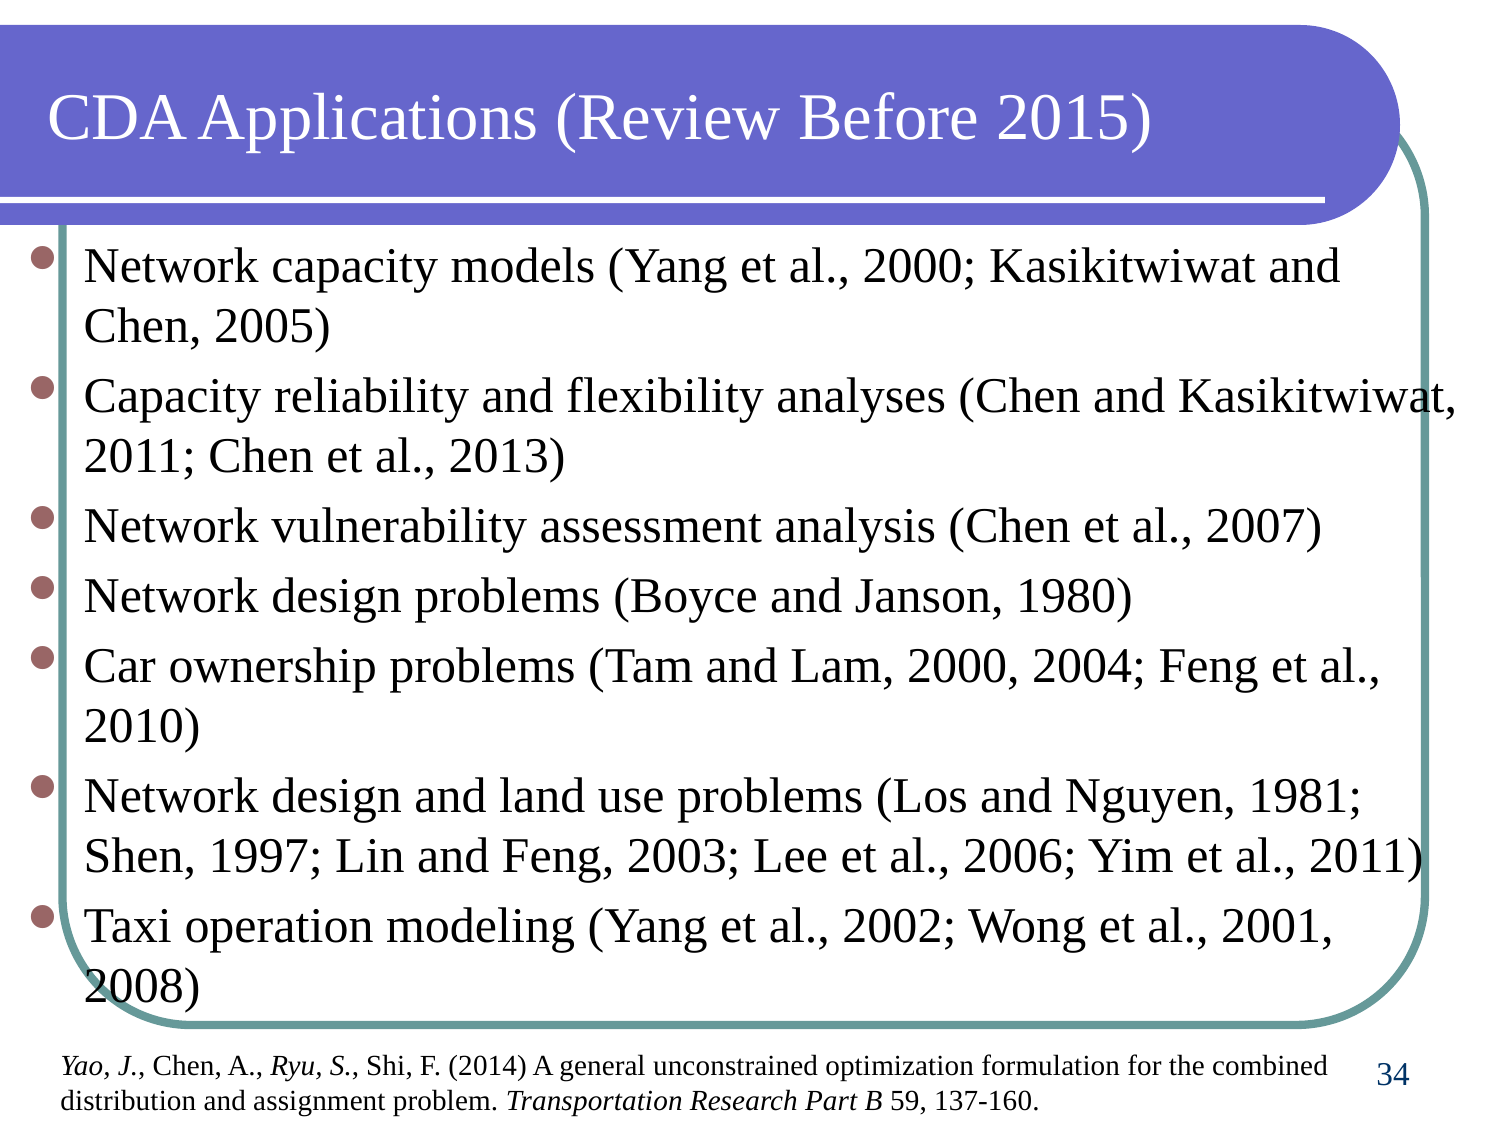

# CDA Applications (Review Before 2015)
Network capacity models (Yang et al., 2000; Kasikitwiwat and Chen, 2005)
Capacity reliability and flexibility analyses (Chen and Kasikitwiwat, 2011; Chen et al., 2013)
Network vulnerability assessment analysis (Chen et al., 2007)
Network design problems (Boyce and Janson, 1980)
Car ownership problems (Tam and Lam, 2000, 2004; Feng et al., 2010)
Network design and land use problems (Los and Nguyen, 1981; Shen, 1997; Lin and Feng, 2003; Lee et al., 2006; Yim et al., 2011)
Taxi operation modeling (Yang et al., 2002; Wong et al., 2001, 2008)
34
Yao, J., Chen, A., Ryu, S., Shi, F. (2014) A general unconstrained optimization formulation for the combined distribution and assignment problem. Transportation Research Part B 59, 137-160.